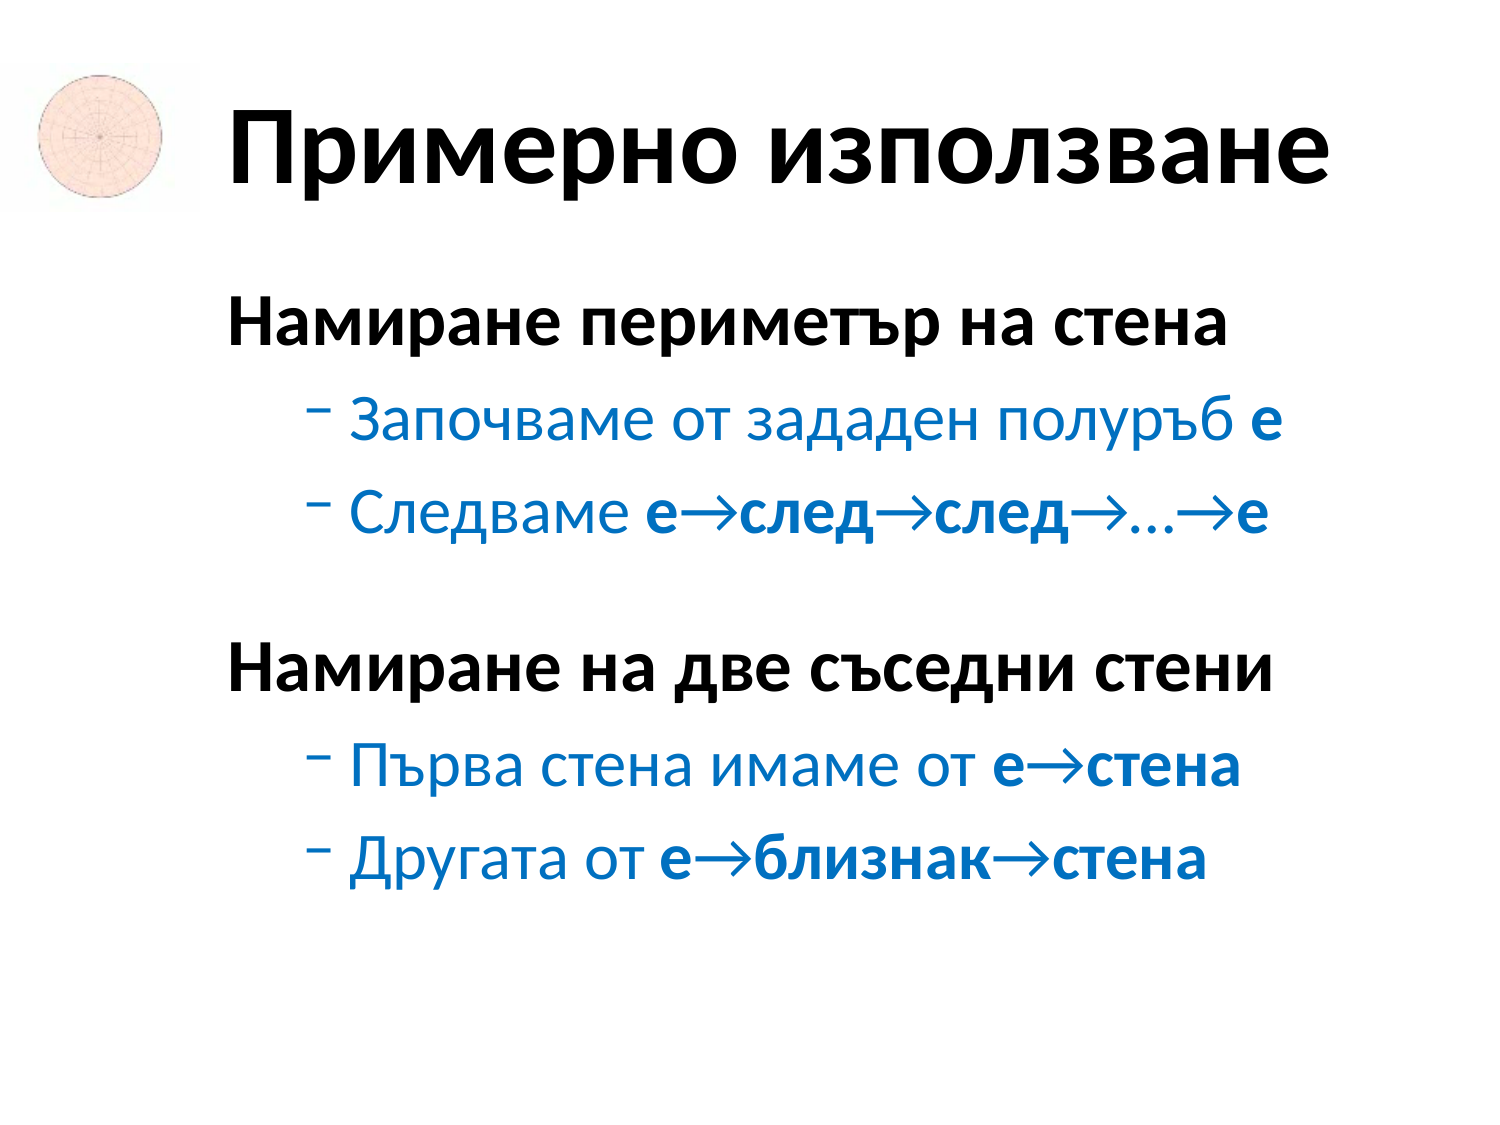

# Примерно използване
Намиране периметър на стена
Започваме от зададен полуръб е
Следваме е→след→след→…→е

Намиране на две съседни стени
Първа стена имаме от е→стена
Другата от е→близнак→стена